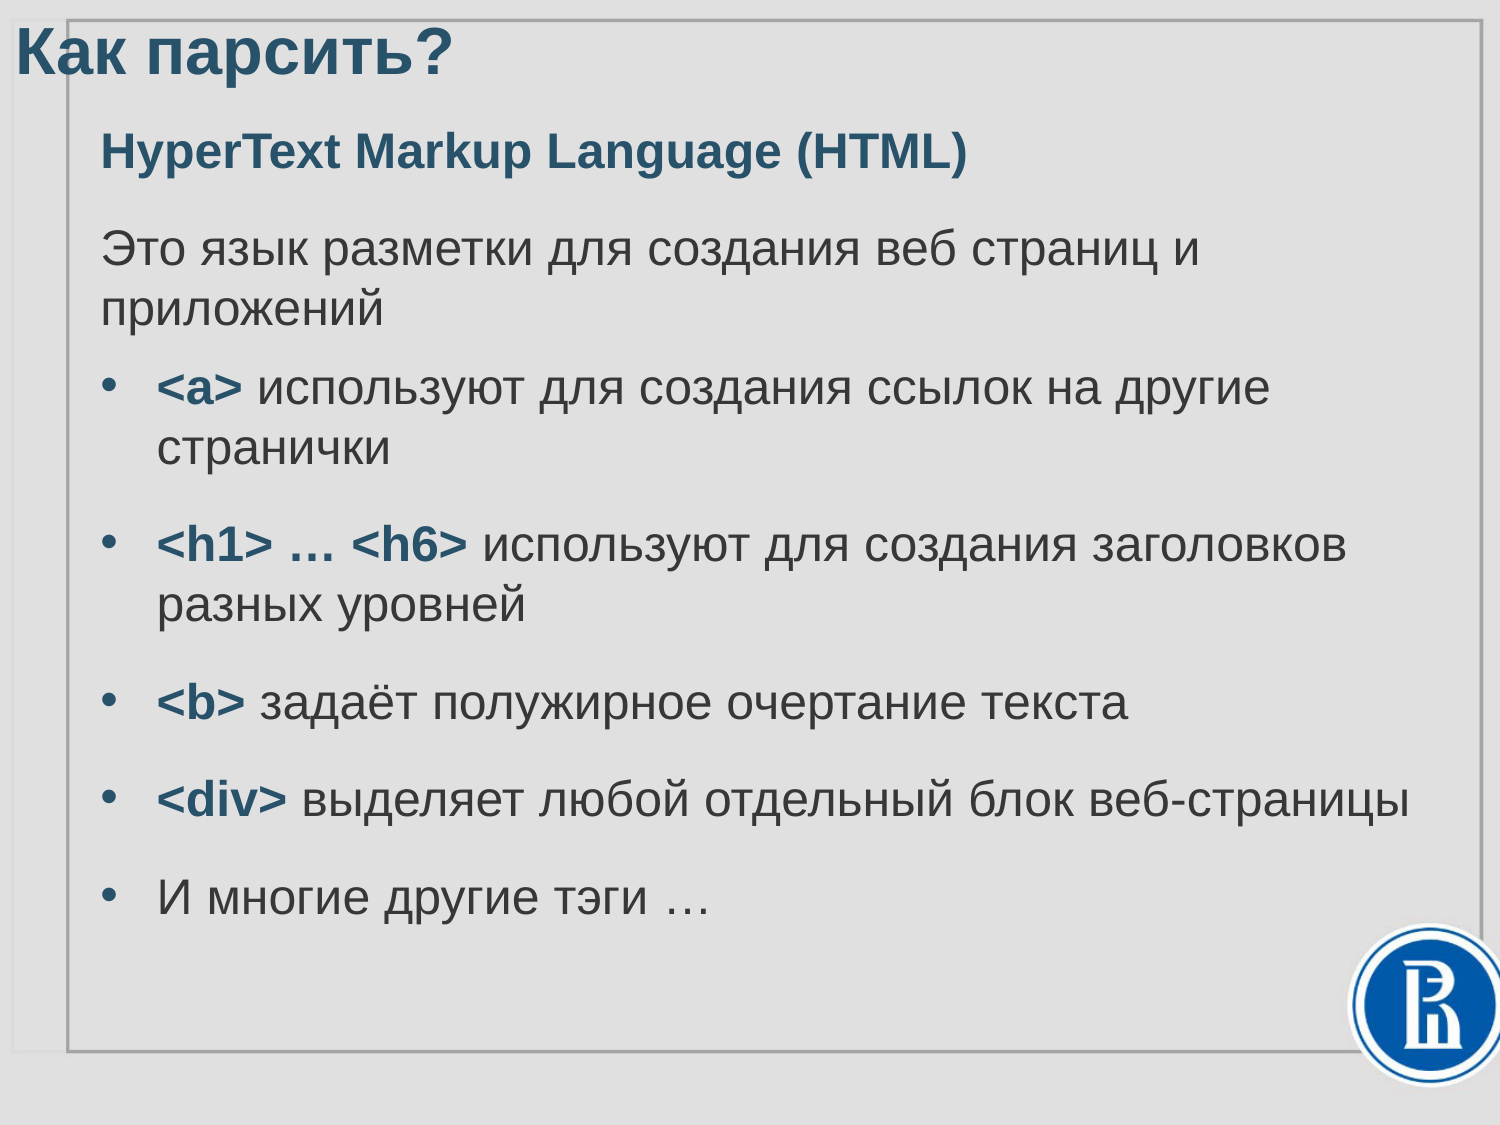

Как парсить?
HyperText Markup Language (HTML)
Это язык разметки для создания веб страниц и приложений
<a> используют для создания ссылок на другие странички
<h1> … <h6> используют для создания заголовков разных уровней
<b> задаёт полужирное очертание текста
<div> выделяет любой отдельный блок веб-страницы
И многие другие тэги …